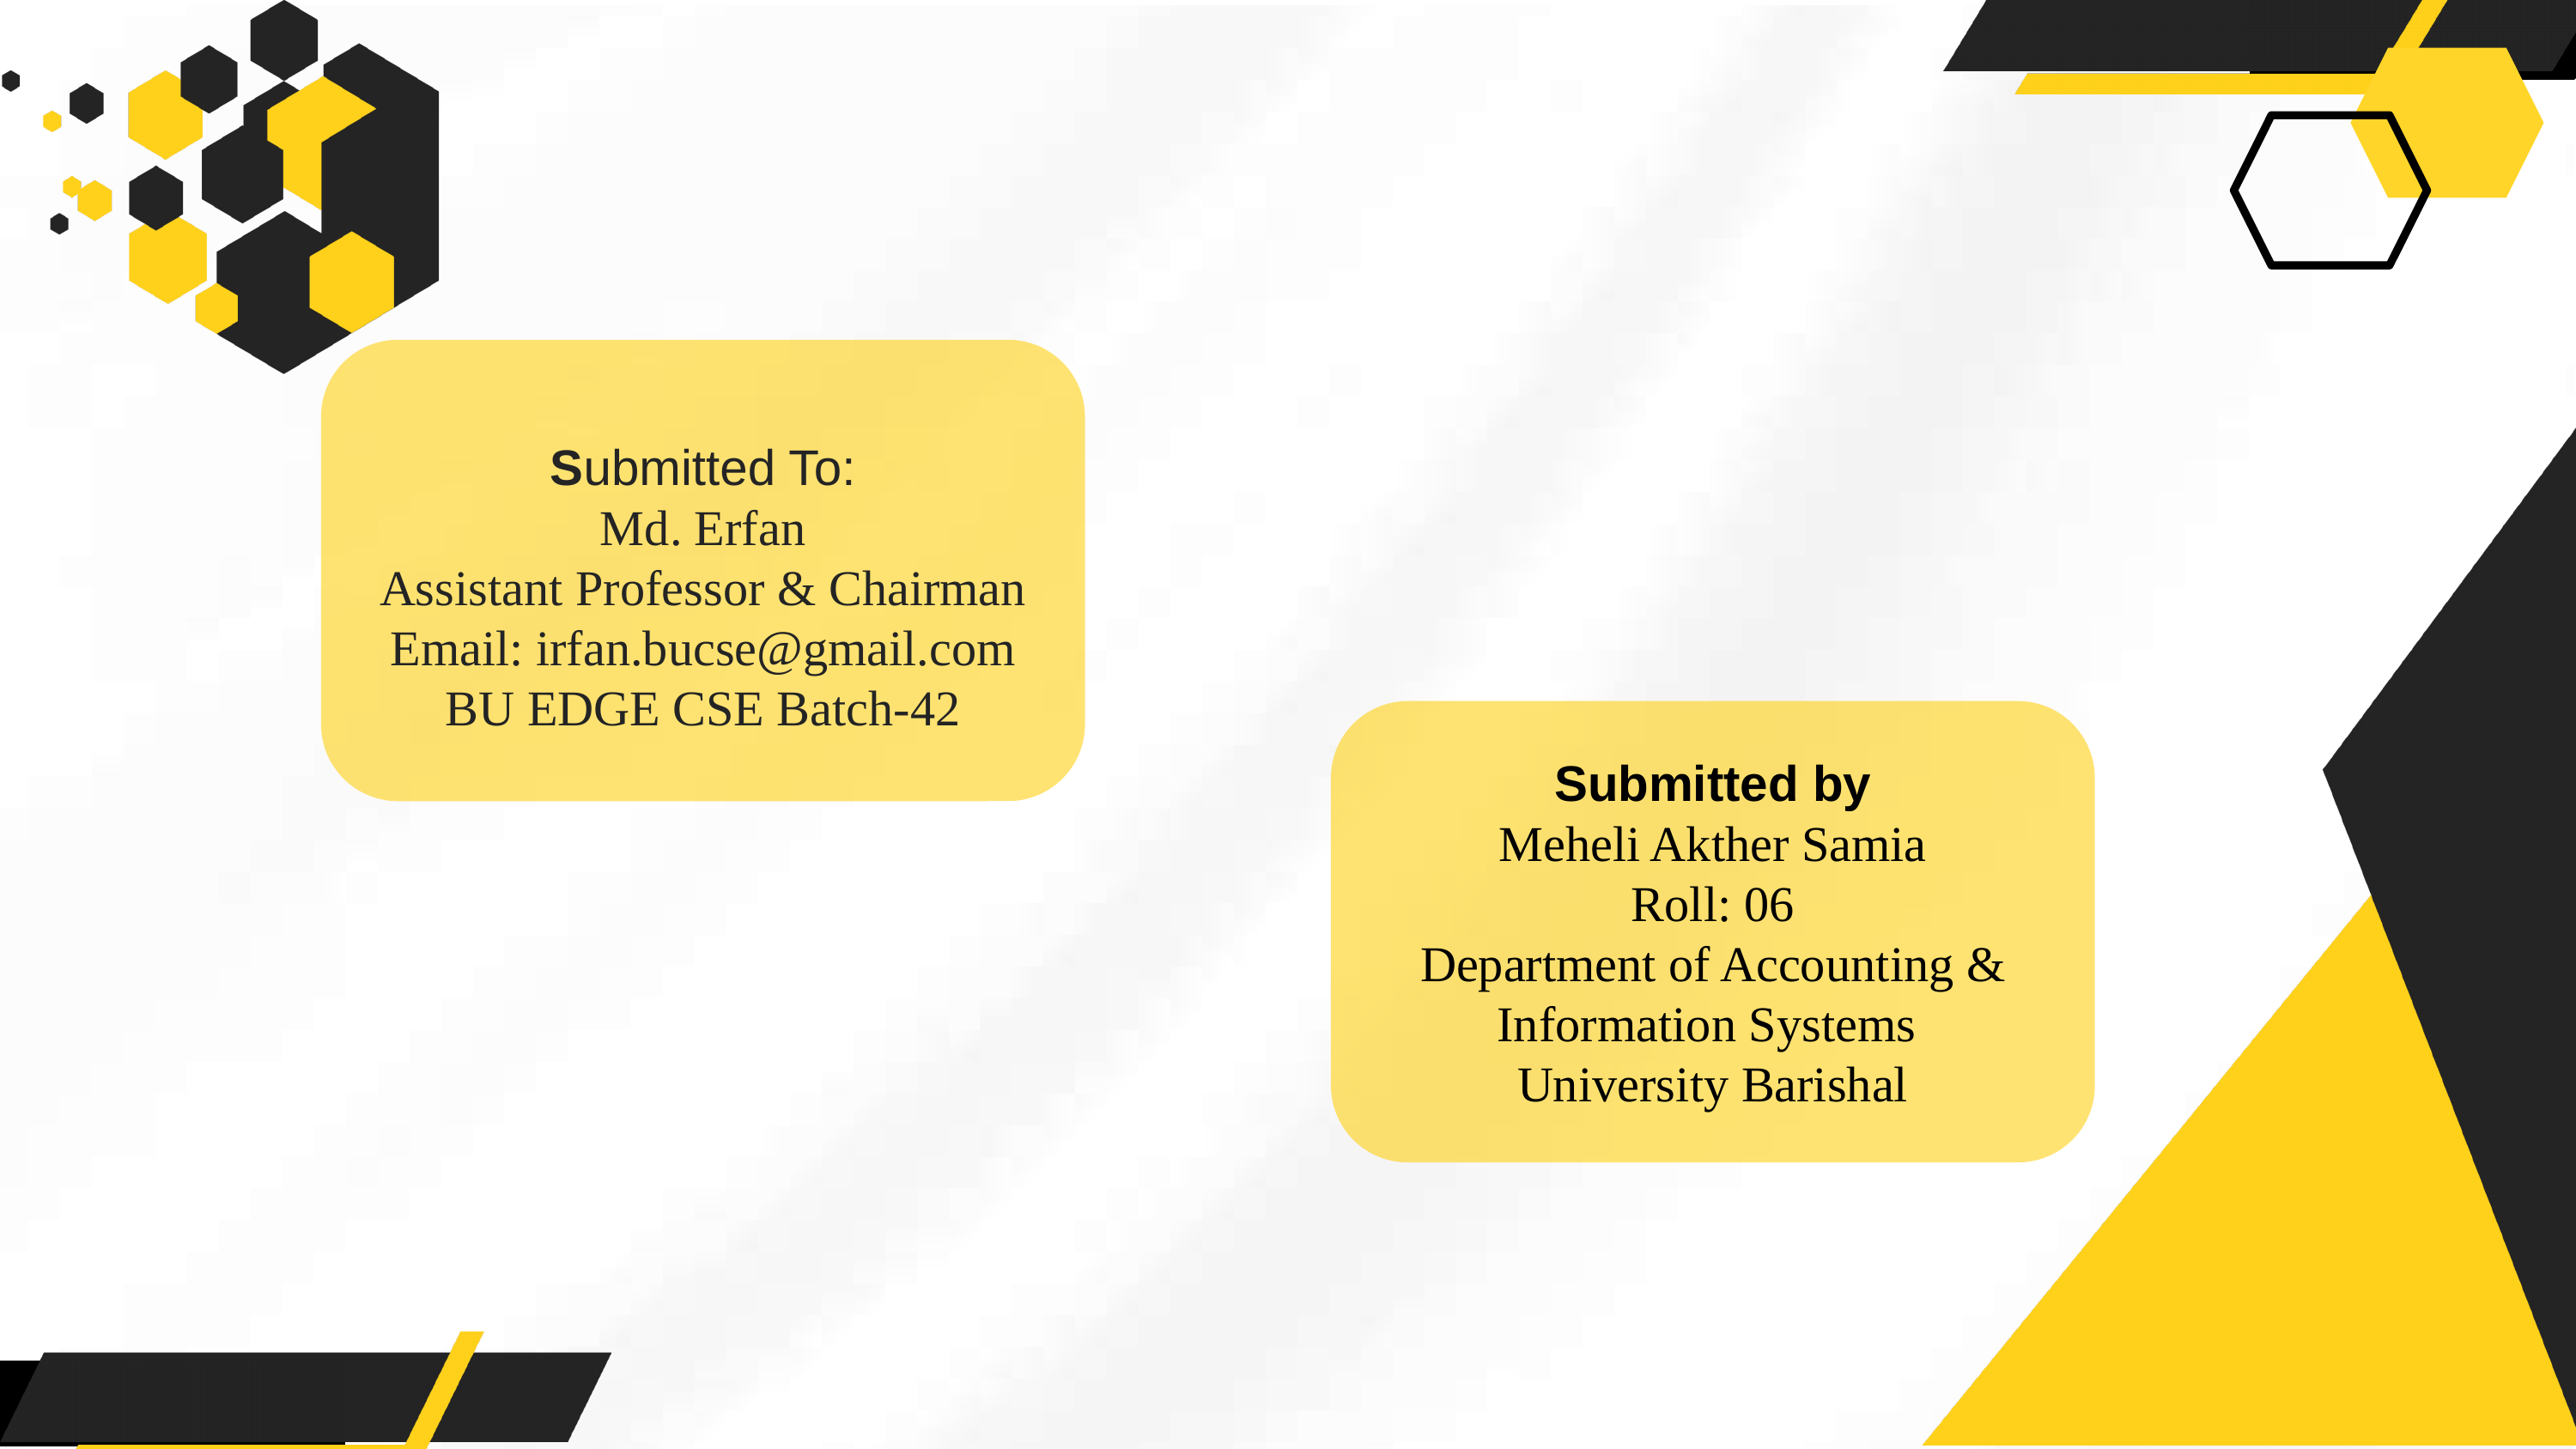

Submitted To:
Md. Erfan
Assistant Professor & Chairman
Email: irfan.bucse@gmail.com
BU EDGE CSE Batch-42

Submitted by
Meheli Akther Samia
Roll: 06
Department of Accounting & Information Systems
University Barishal